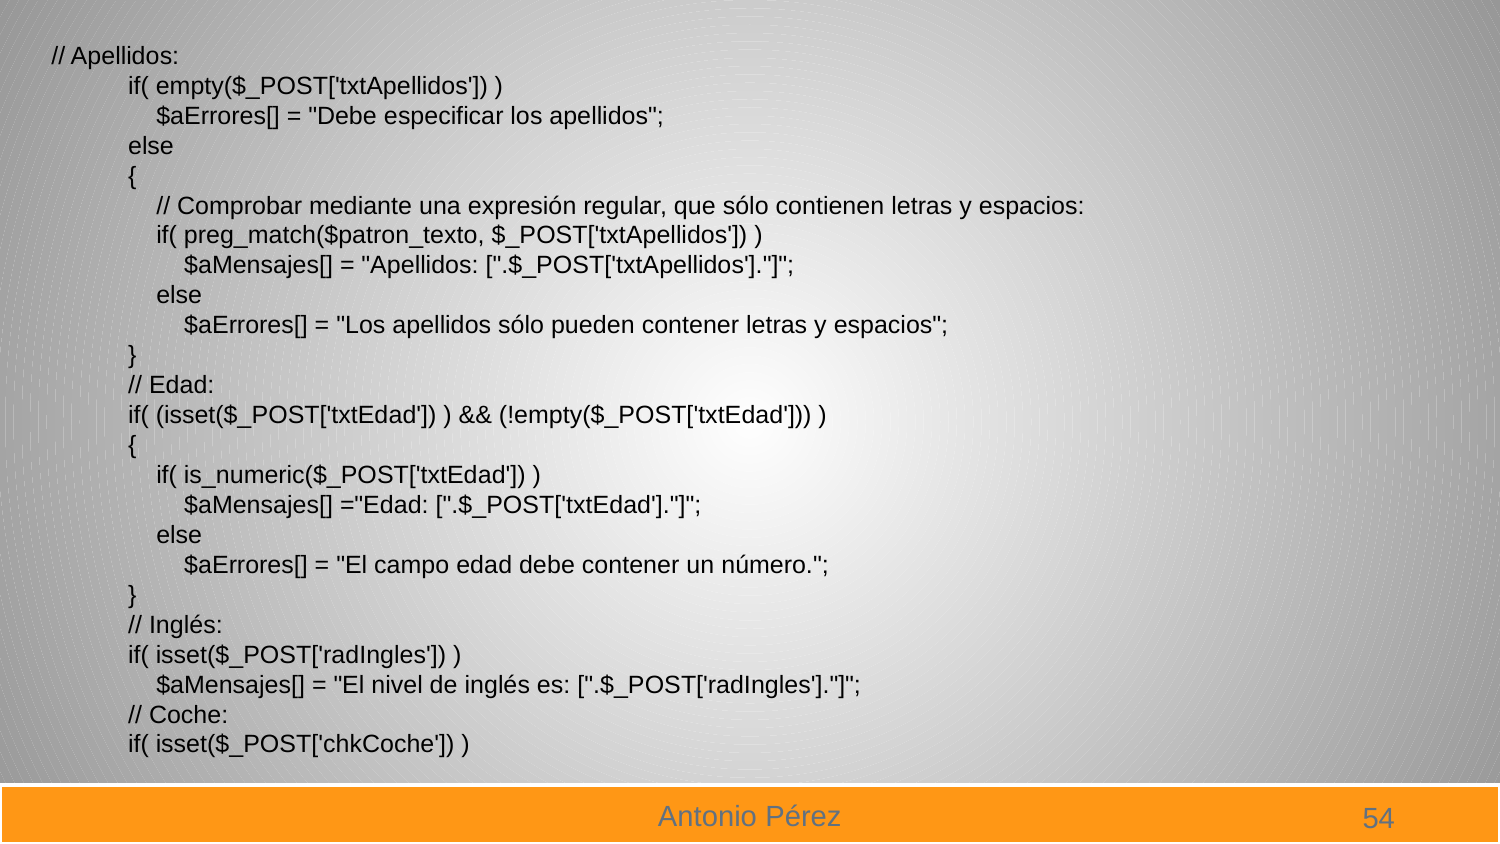

// Apellidos:
            if( empty($_POST['txtApellidos']) )
                $aErrores[] = "Debe especificar los apellidos";
            else
            {
                // Comprobar mediante una expresión regular, que sólo contienen letras y espacios:
                if( preg_match($patron_texto, $_POST['txtApellidos']) )
                    $aMensajes[] = "Apellidos: [".$_POST['txtApellidos']."]";
                else
                    $aErrores[] = "Los apellidos sólo pueden contener letras y espacios";
            }
            // Edad:
            if( (isset($_POST['txtEdad']) ) && (!empty($_POST['txtEdad'])) )
            {
                if( is_numeric($_POST['txtEdad']) )
                    $aMensajes[] ="Edad: [".$_POST['txtEdad']."]";
                else
                    $aErrores[] = "El campo edad debe contener un número.";
            }
            // Inglés:
            if( isset($_POST['radIngles']) )
                $aMensajes[] = "El nivel de inglés es: [".$_POST['radIngles']."]";
            // Coche:
            if( isset($_POST['chkCoche']) )
54